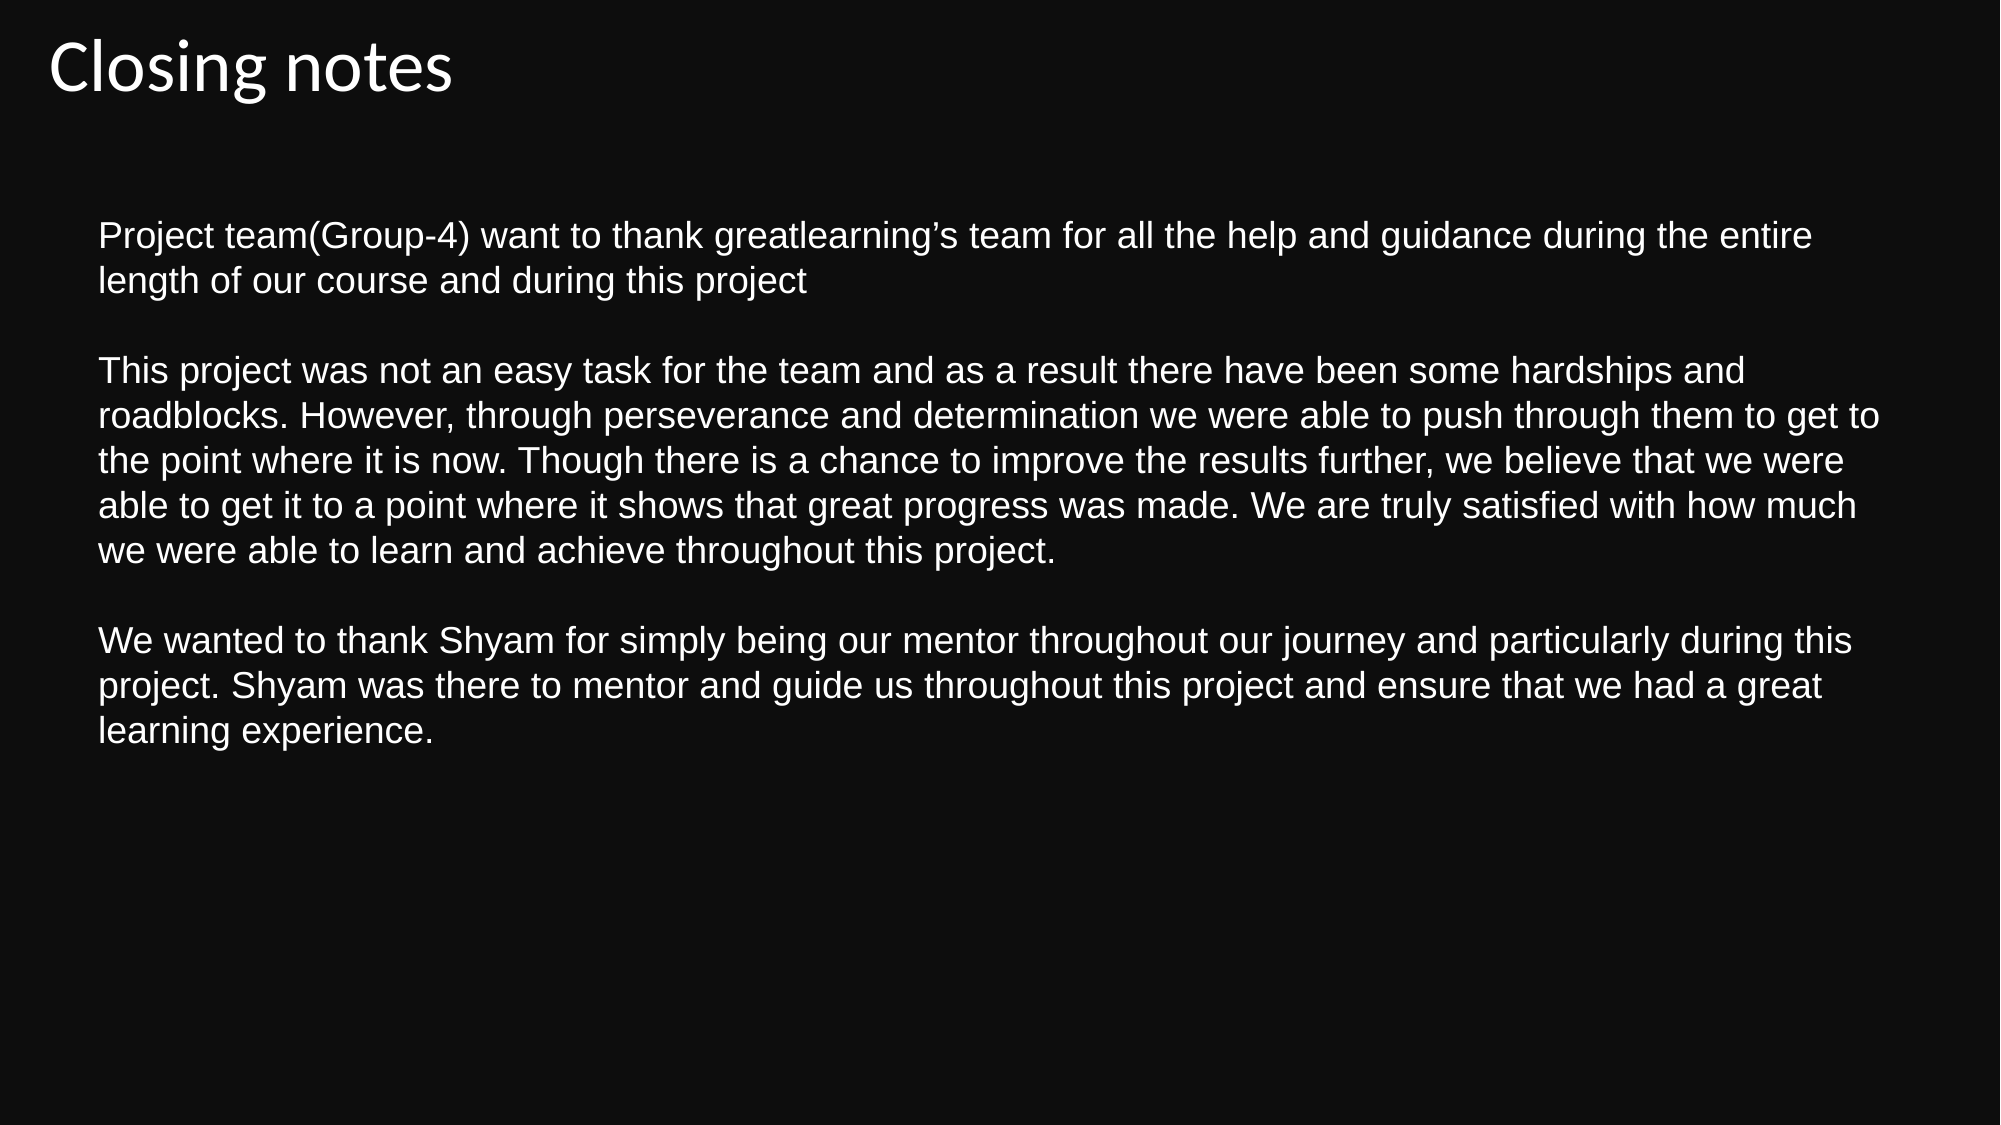

# Closing notes
Project team(Group-4) want to thank greatlearning’s team for all the help and guidance during the entire length of our course and during this project

This project was not an easy task for the team and as a result there have been some hardships and roadblocks. However, through perseverance and determination we were able to push through them to get to the point where it is now. Though there is a chance to improve the results further, we believe that we were able to get it to a point where it shows that great progress was made. We are truly satisfied with how much we were able to learn and achieve throughout this project.
We wanted to thank Shyam for simply being our mentor throughout our journey and particularly during this project. Shyam was there to mentor and guide us throughout this project and ensure that we had a great learning experience.